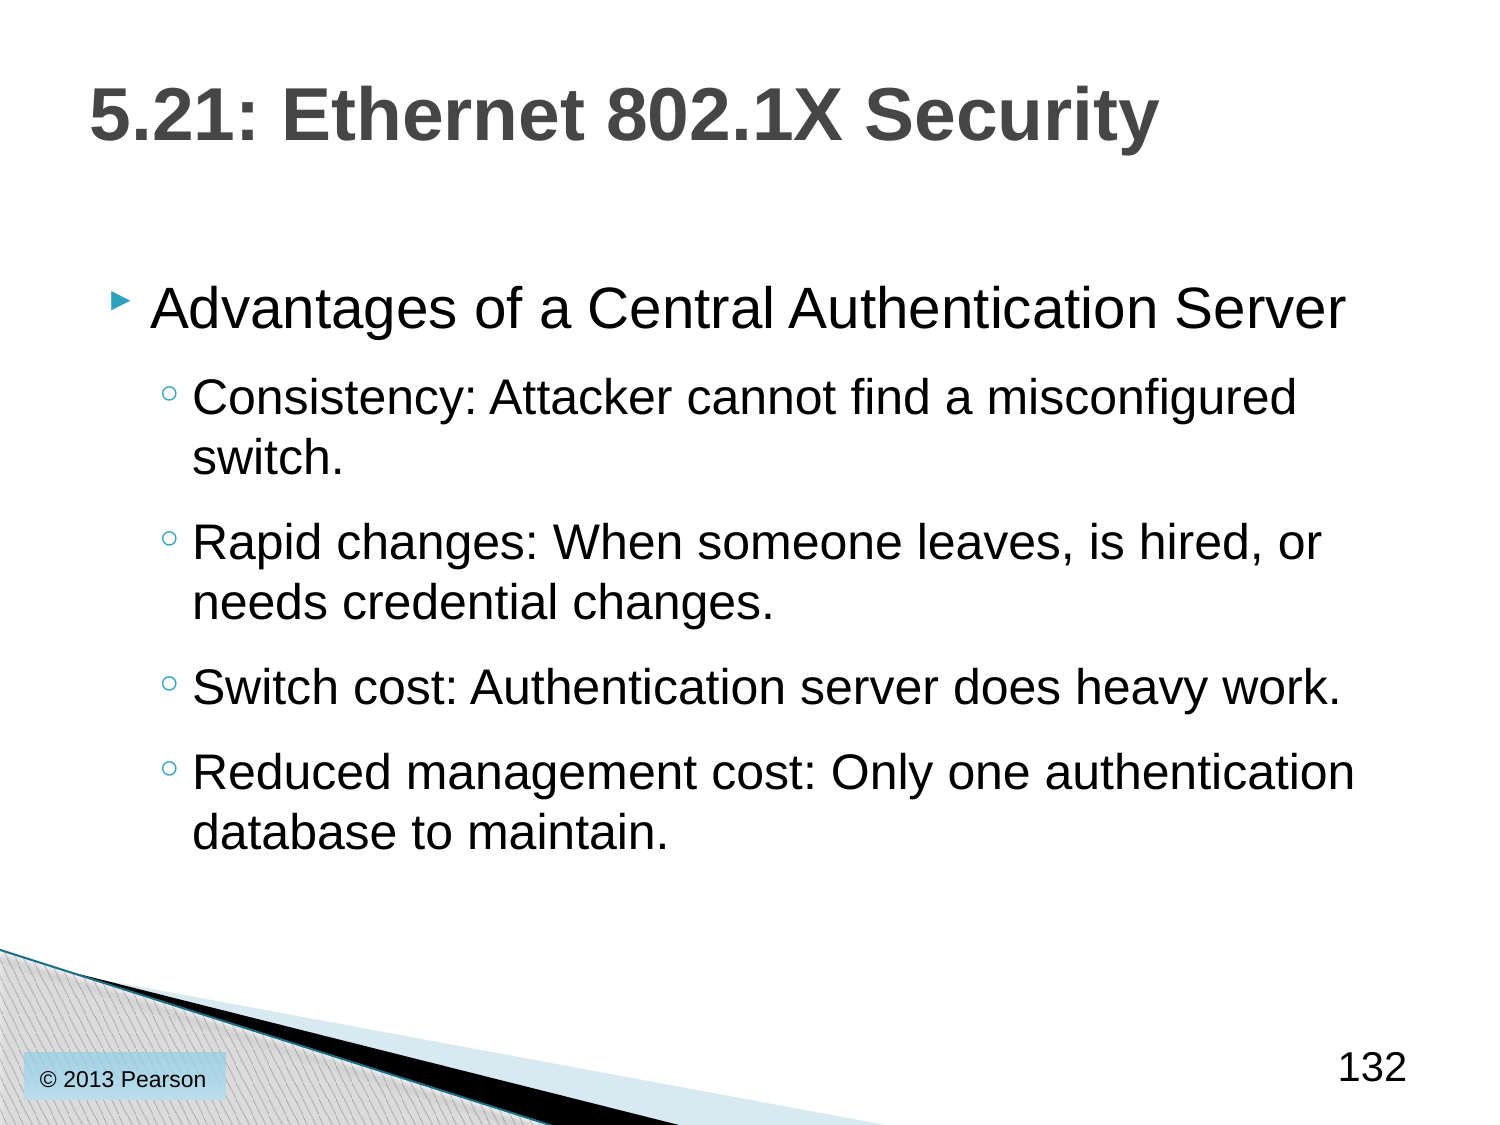

# 5.21: Ethernet 802.1X Security
Advantages of a Central Authentication Server
Consistency: Attacker cannot find a misconfigured switch.
Rapid changes: When someone leaves, is hired, or needs credential changes.
Switch cost: Authentication server does heavy work.
Reduced management cost: Only one authentication database to maintain.
© 2013 Pearson
132